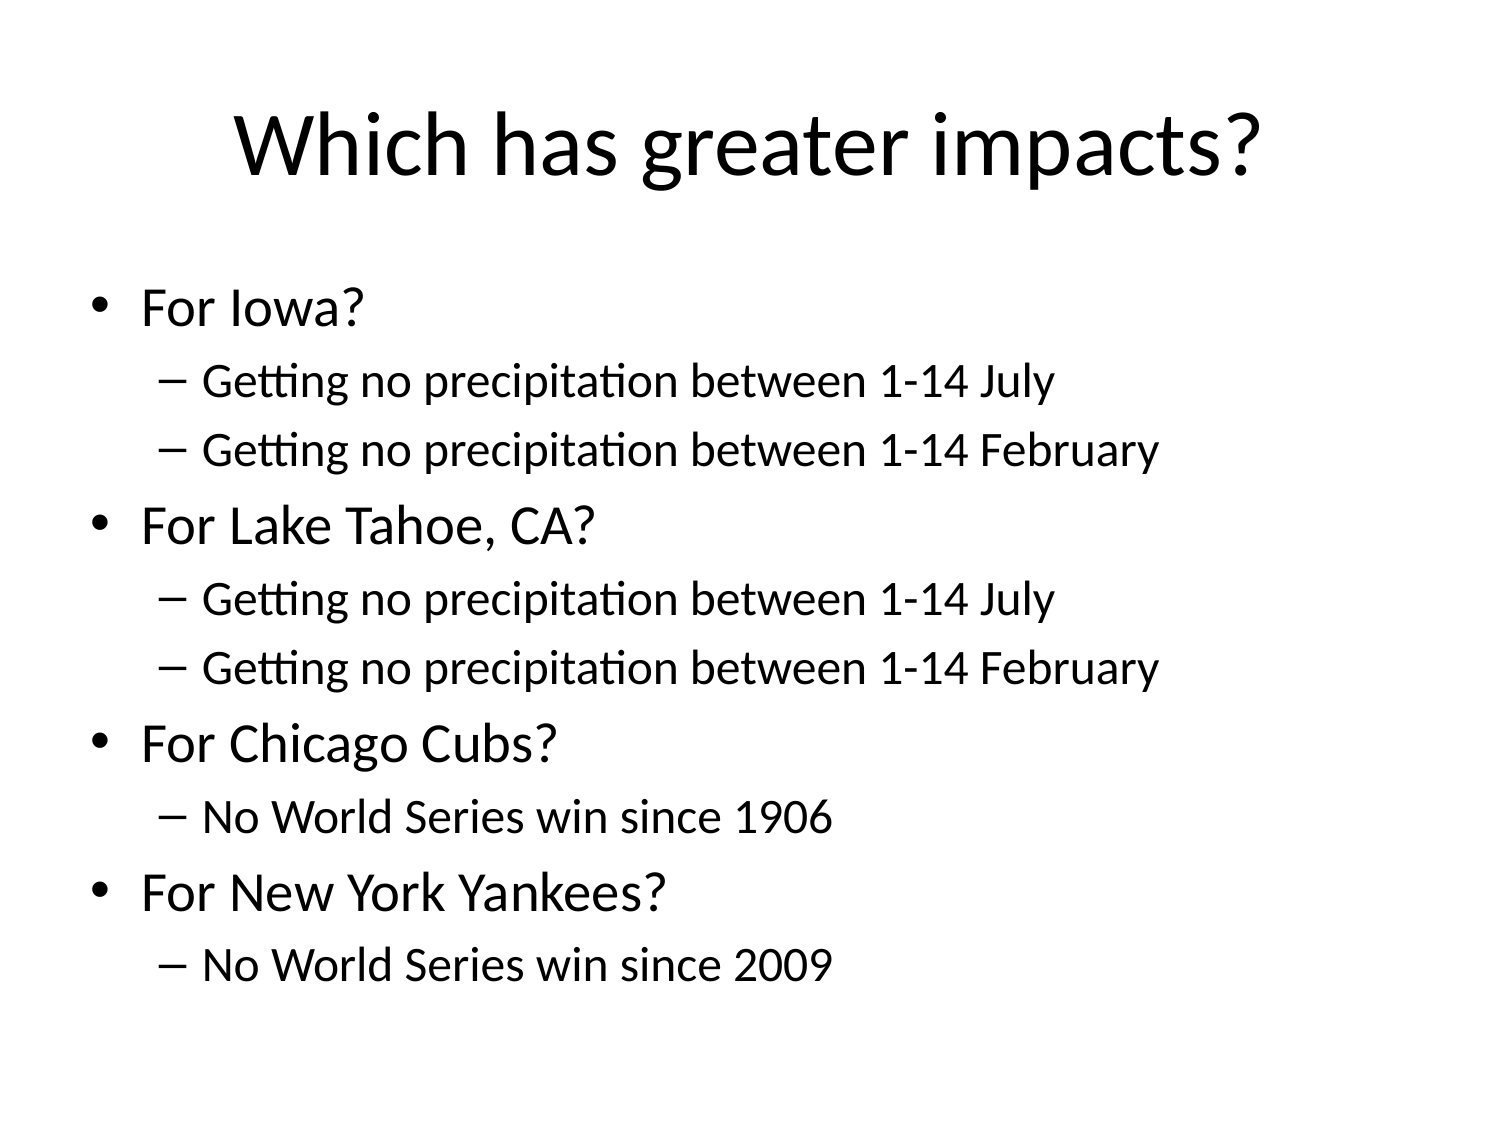

# Which has greater impacts?
For Iowa?
Getting no precipitation between 1-14 July
Getting no precipitation between 1-14 February
For Lake Tahoe, CA?
Getting no precipitation between 1-14 July
Getting no precipitation between 1-14 February
For Chicago Cubs?
No World Series win since 1906
For New York Yankees?
No World Series win since 2009